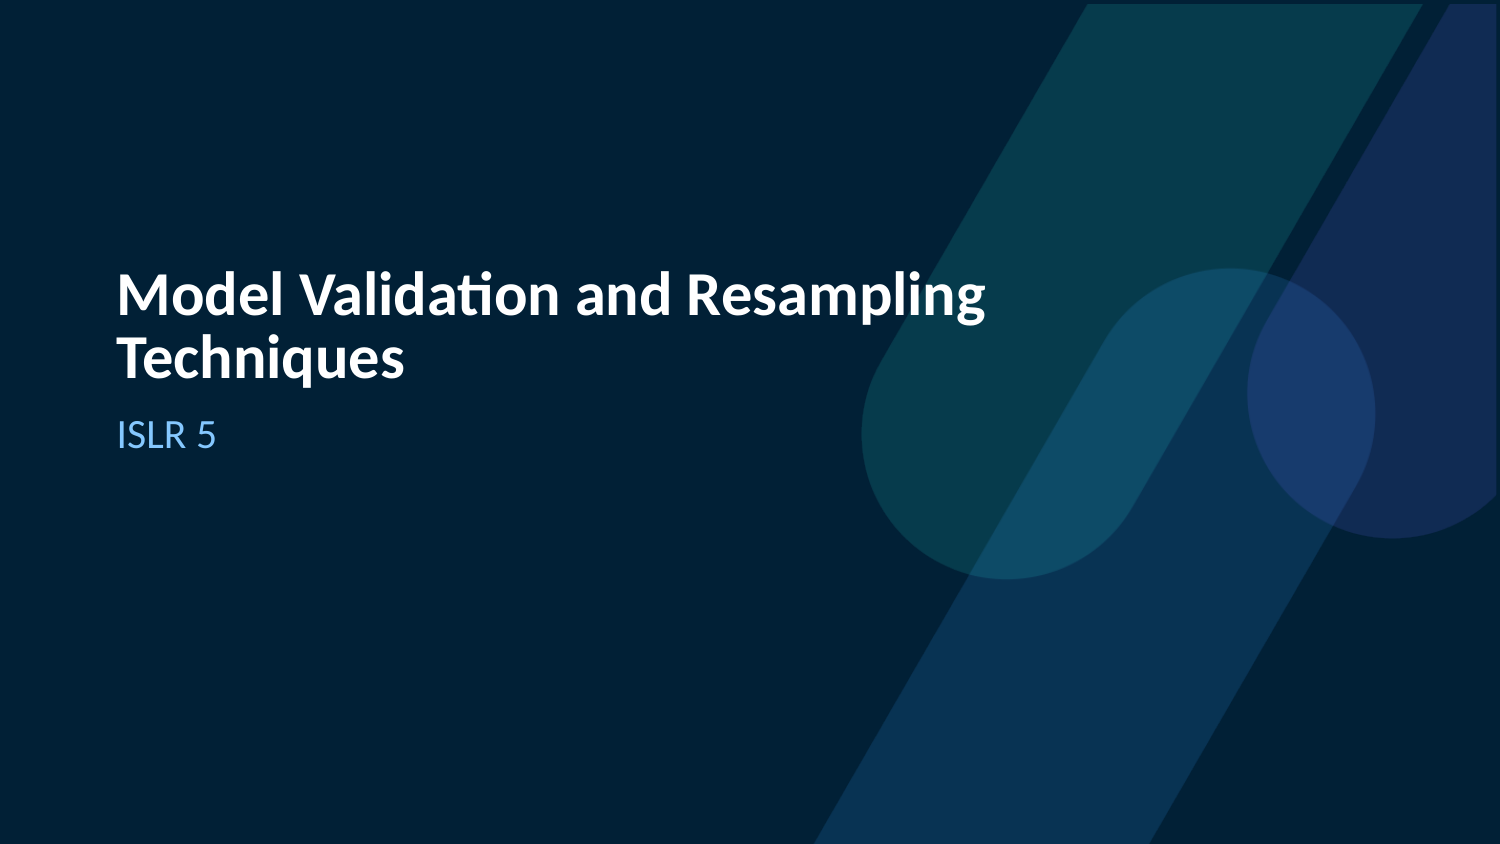

Model Validation and Resampling Techniques
ISLR 5